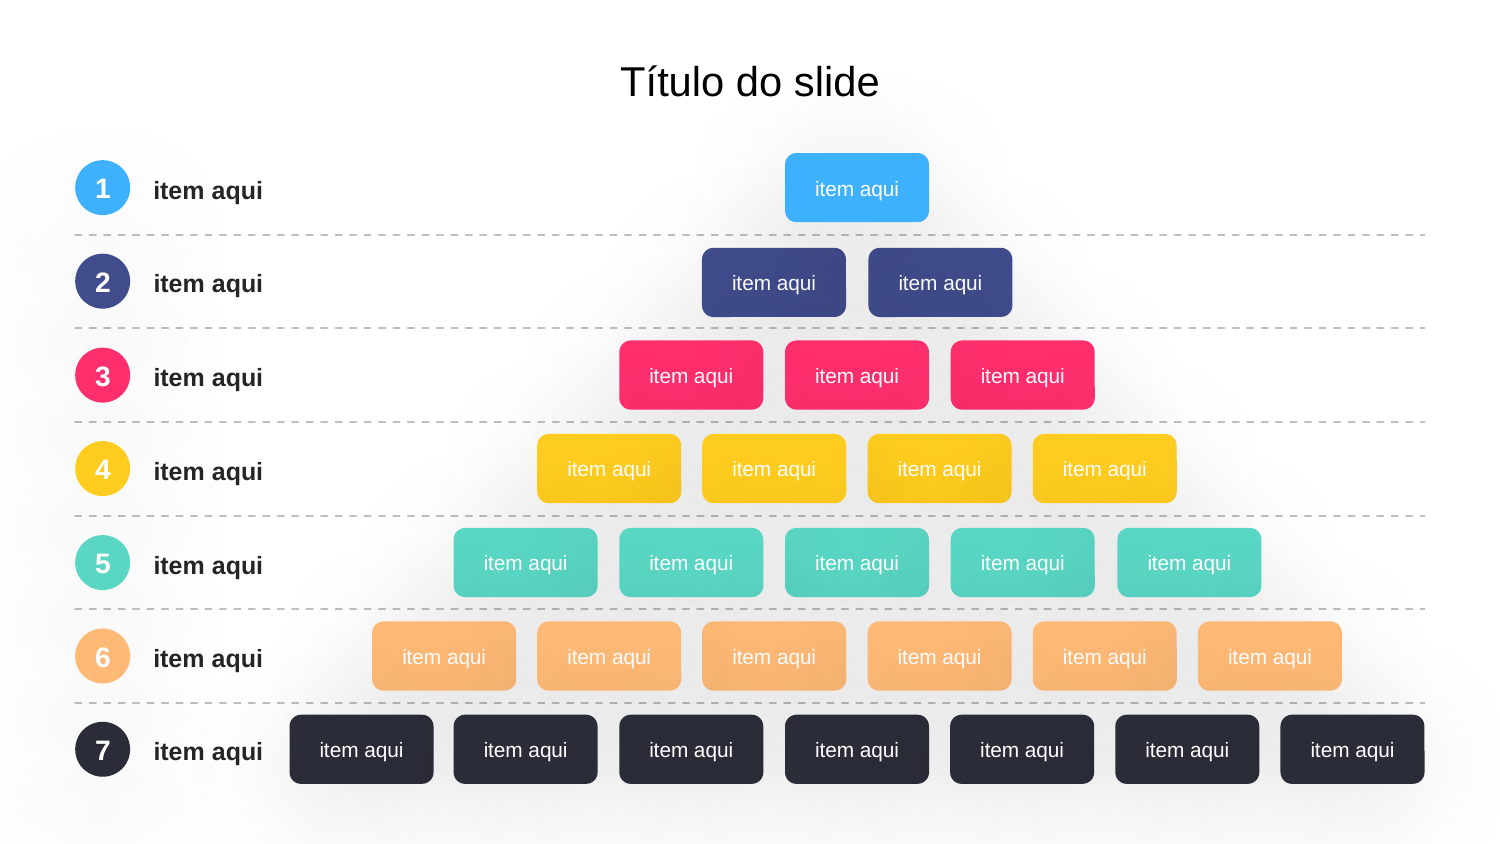

Título do slide
item aqui
1
item aqui
item aqui
item aqui
2
item aqui
item aqui
item aqui
item aqui
3
item aqui
item aqui
item aqui
item aqui
item aqui
4
item aqui
item aqui
item aqui
item aqui
item aqui
item aqui
5
item aqui
item aqui
item aqui
item aqui
item aqui
item aqui
item aqui
6
item aqui
item aqui
item aqui
item aqui
item aqui
item aqui
item aqui
item aqui
7
item aqui